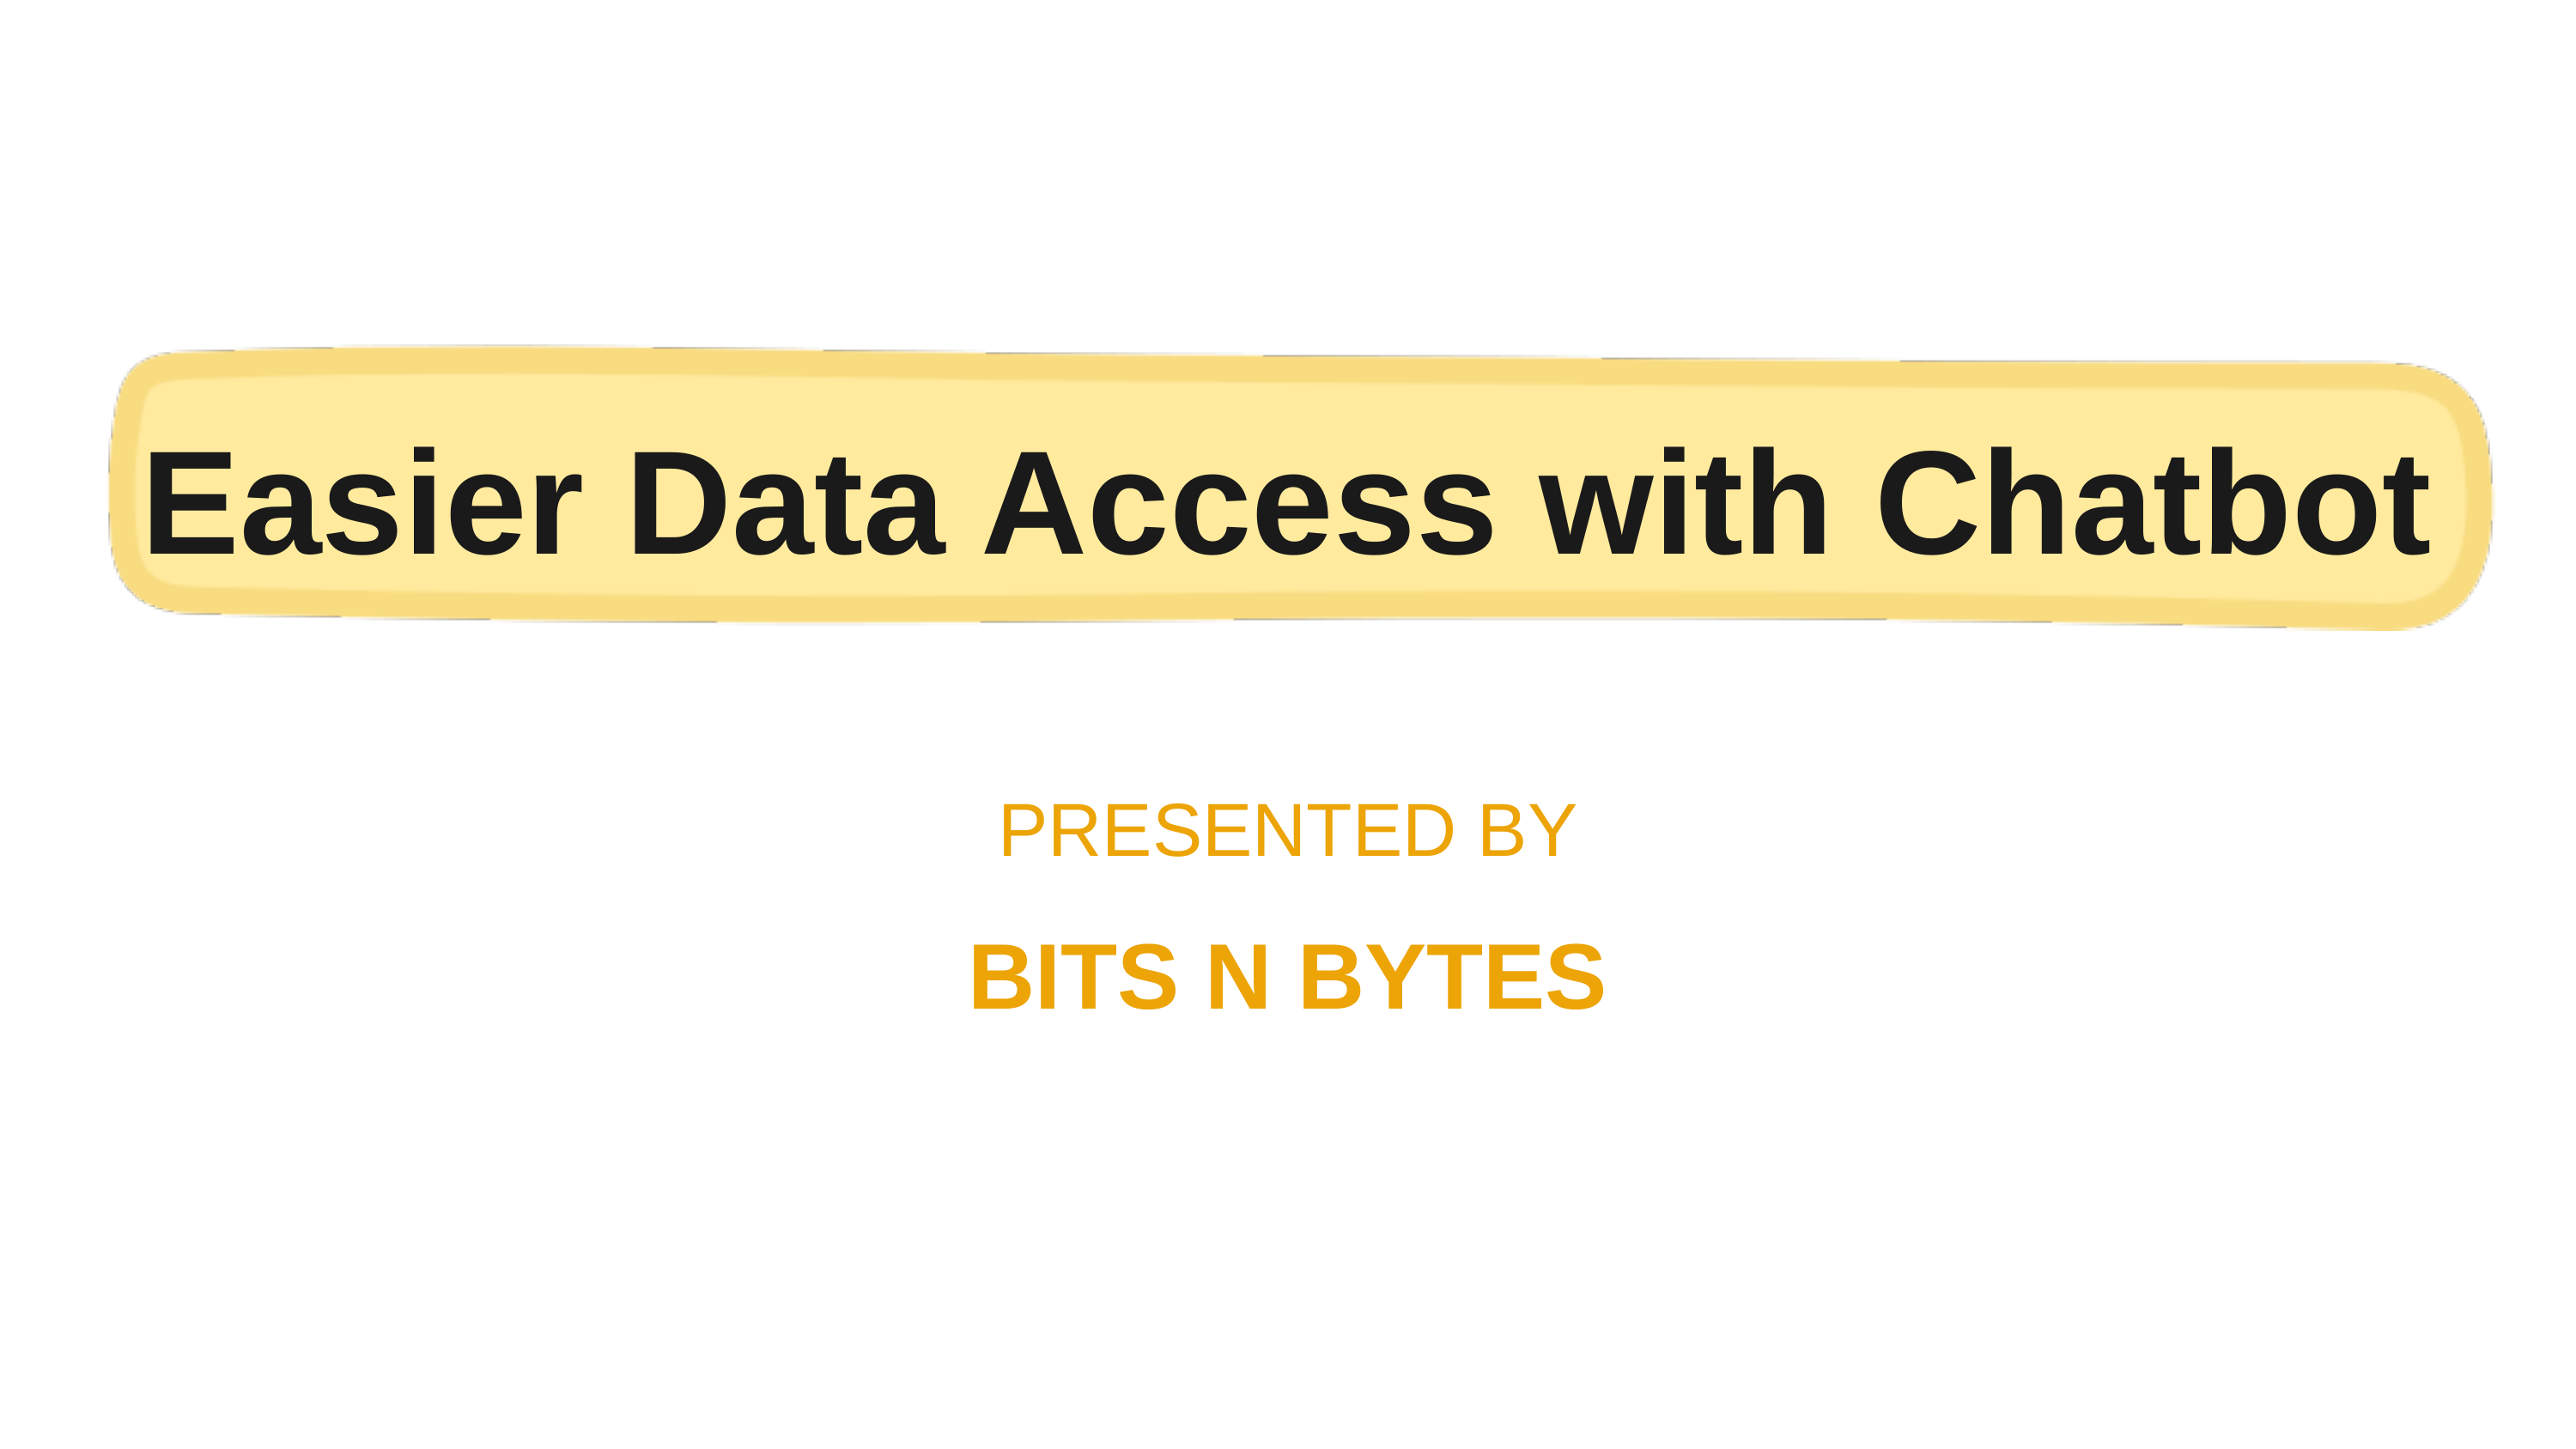

Easier Data Access with Chatbot

PRESENTED BY
BITS N BYTES